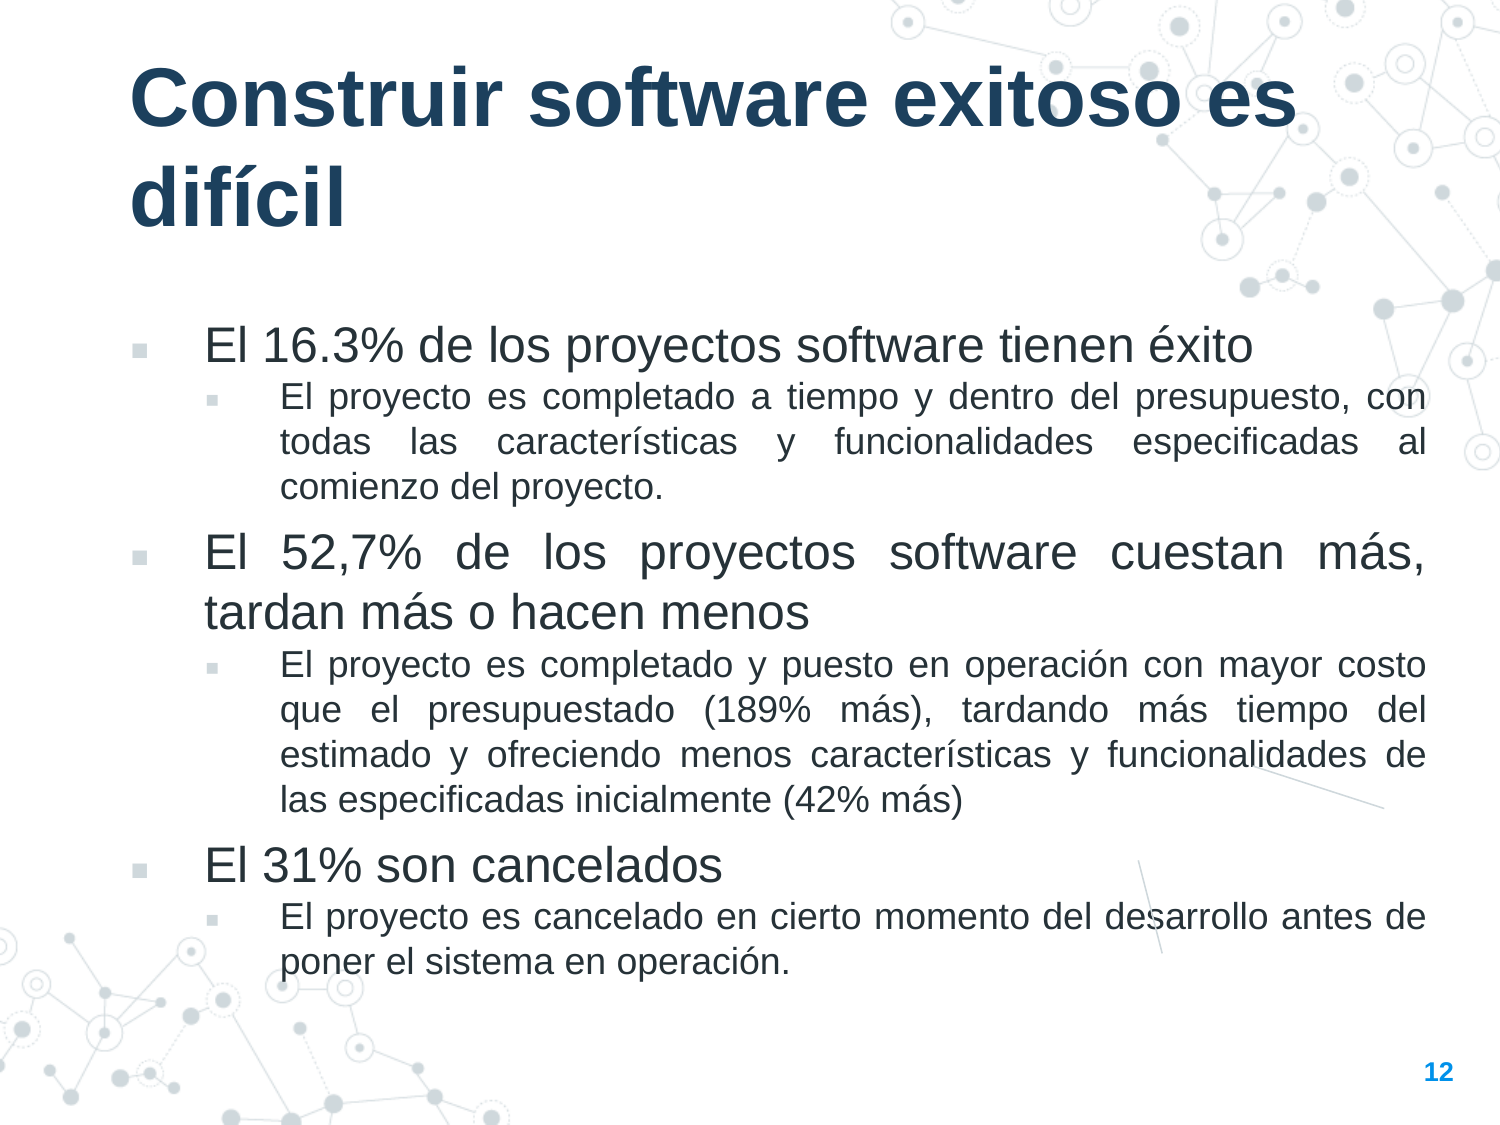

Construir software exitoso es difícil
El 16.3% de los proyectos software tienen éxito
El proyecto es completado a tiempo y dentro del presupuesto, con todas las características y funcionalidades especificadas al comienzo del proyecto.
El 52,7% de los proyectos software cuestan más, tardan más o hacen menos
El proyecto es completado y puesto en operación con mayor costo que el presupuestado (189% más), tardando más tiempo del estimado y ofreciendo menos características y funcionalidades de las especificadas inicialmente (42% más)
El 31% son cancelados
El proyecto es cancelado en cierto momento del desarrollo antes de poner el sistema en operación.

12